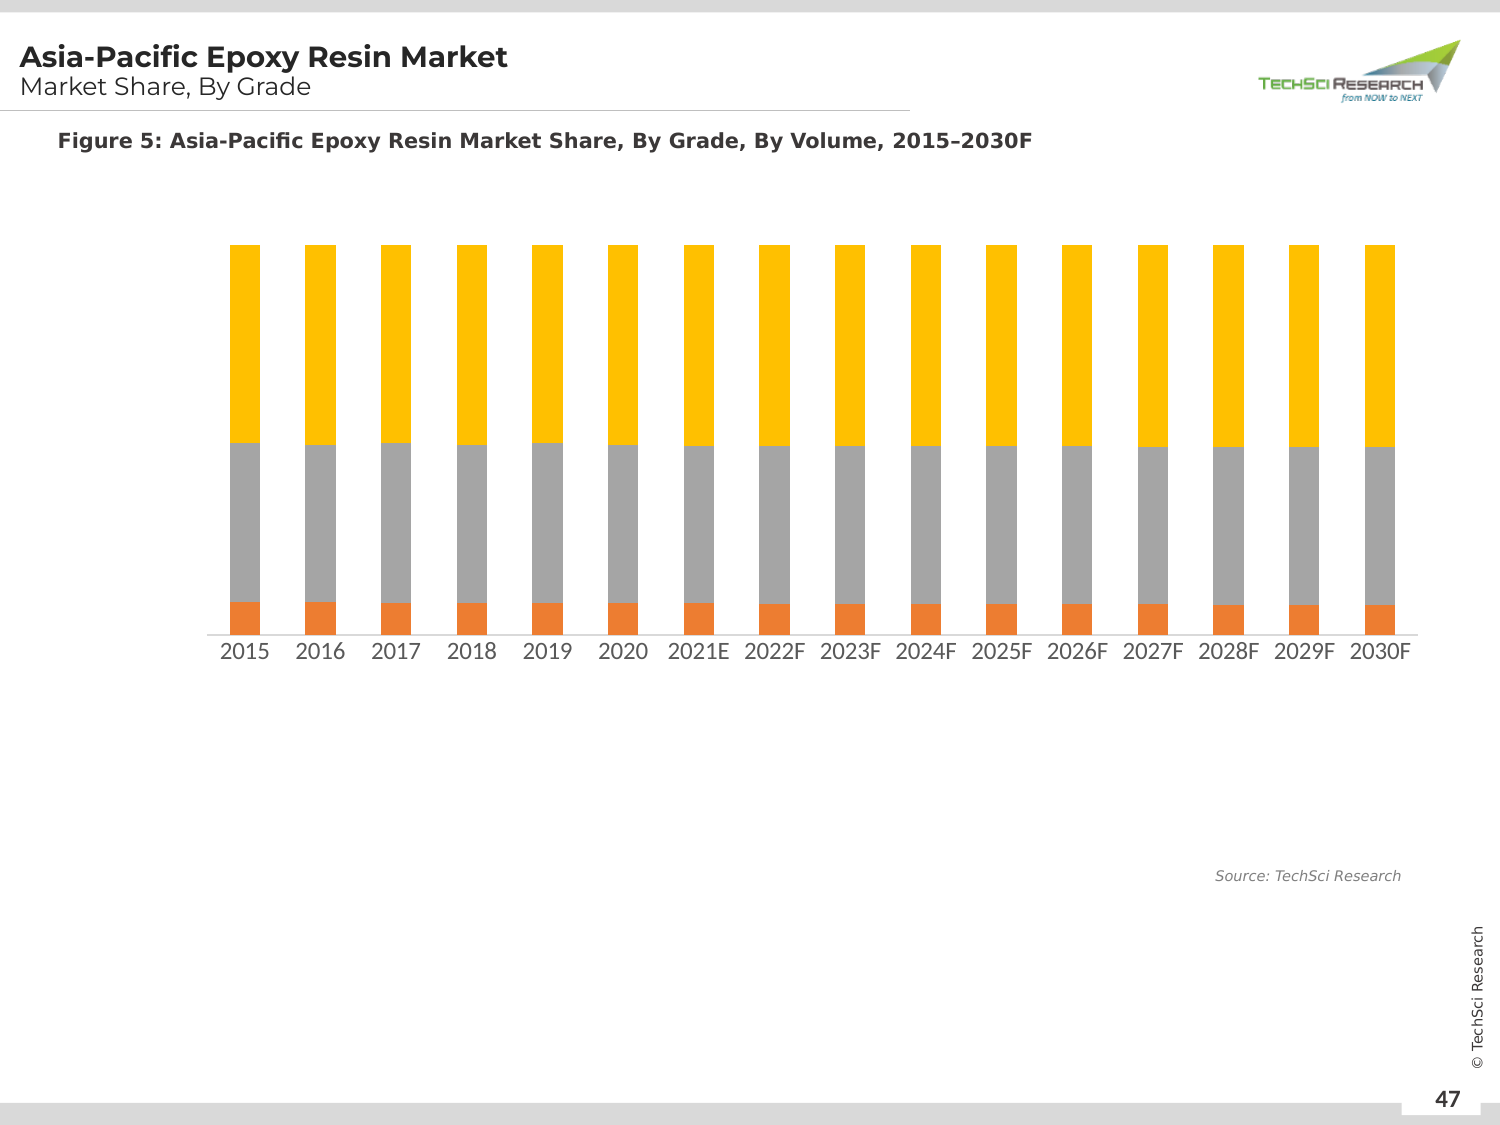

Asia-Pacific Epoxy Resin Market
Market Share, By Grade
Figure 5: Asia-Pacific Epoxy Resin Market Share, By Grade, By Volume, 2015–2030F

### Chart

| Category | Semi-Solid | Solid | Liquid |
|---|---|---|---|
| 2015 | 0.08502456988948714 | 0.40787214717572245 | 0.5071032829347905 |
| 2016 | 0.08465398456048895 | 0.403920418695177 | 0.511425596744334 |
| 2017 | 0.08238683191031372 | 0.41083822431863865 | 0.5067749437710477 |
| 2018 | 0.0826853130193006 | 0.40390304602855115 | 0.5134116409521482 |
| 2019 | 0.0813965457216957 | 0.41092507239892295 | 0.5076783818793813 |
| 2020 | 0.08138434882124543 | 0.4050062919506158 | 0.5136093592281388 |
| 2021E | 0.08095280884673849 | 0.40473867508388073 | 0.5143085160693809 |
| 2022F | 0.08069496783920097 | 0.40478687046057027 | 0.5145181617002288 |
| 2023F | 0.08025841825253581 | 0.40484345401450145 | 0.5148981277329627 |
| 2024F | 0.079797644906988 | 0.40487822296367043 | 0.5153241321293415 |
| 2025F | 0.07931555916852606 | 0.4048649375612026 | 0.5158195032702713 |
| 2026F | 0.0788138931765034 | 0.4048967742070237 | 0.5162893326164728 |
| 2027F | 0.07830954793913408 | 0.40489320943929963 | 0.5167972426215662 |
| 2028F | 0.07779380407679236 | 0.4048600793390428 | 0.5173461165841647 |
| 2029F | 0.07725739827312839 | 0.40494009381259644 | 0.5178025079142752 |
| 2030F | 0.07670278999951033 | 0.4050098965454903 | 0.5182873134549993 |
Source: TechSci Research
Source: TechSci Research